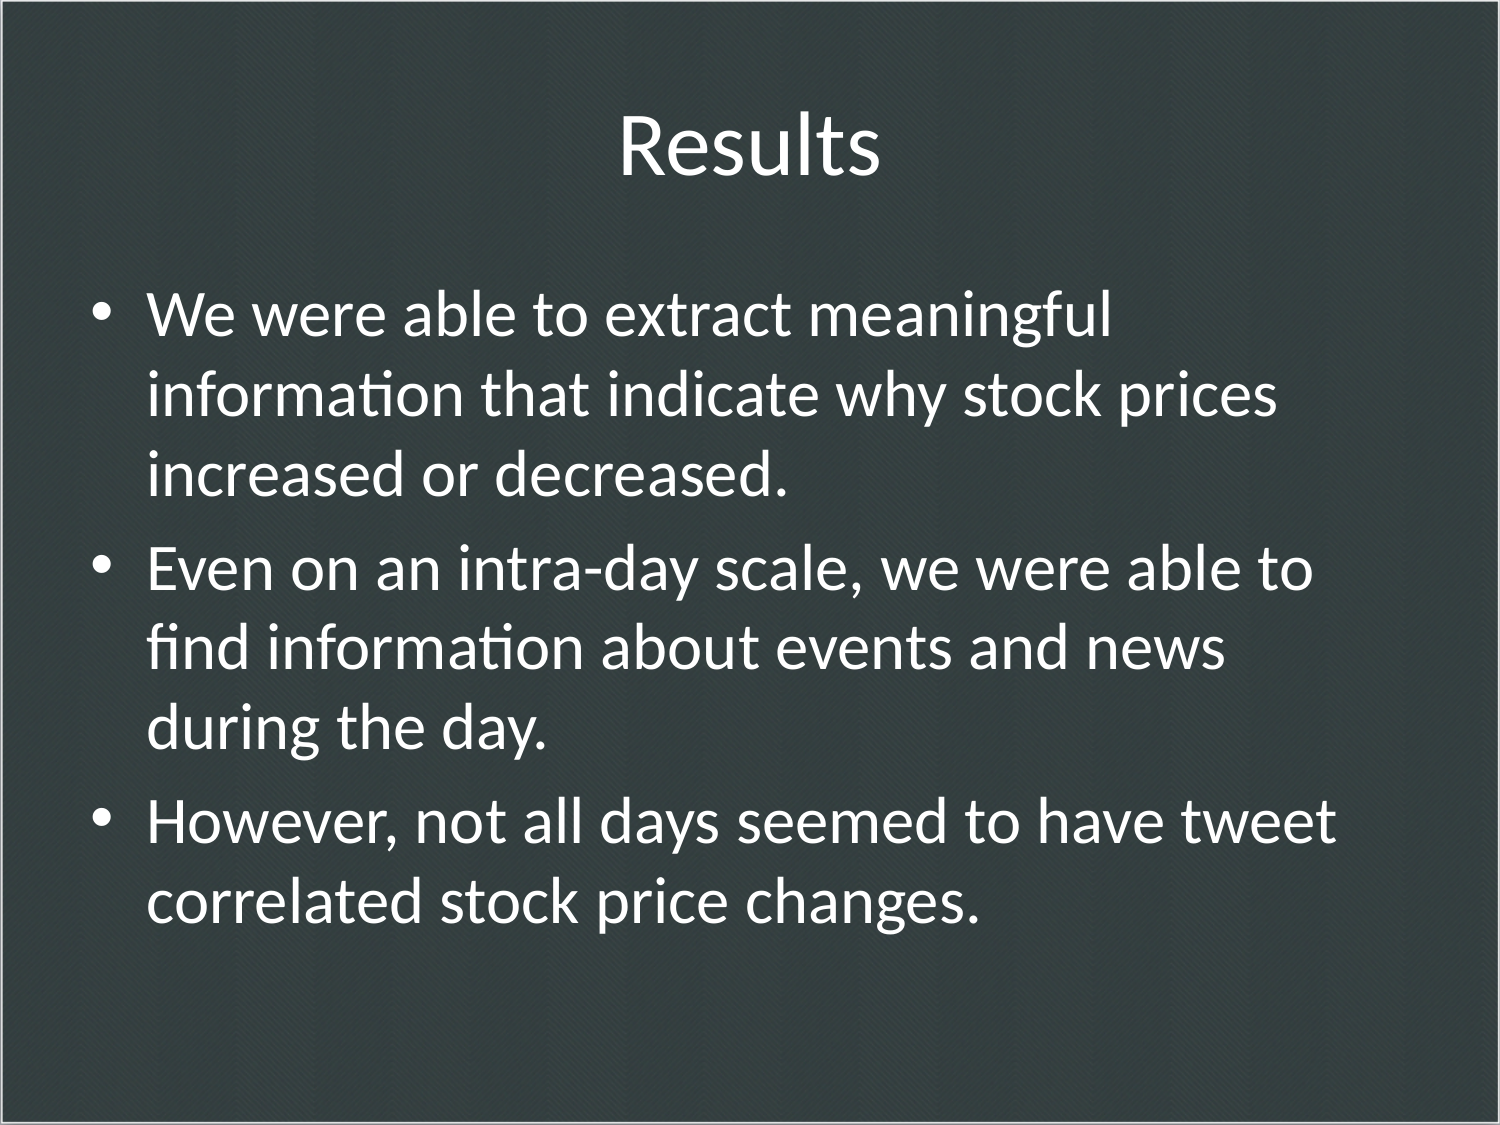

# Results
We were able to extract meaningful information that indicate why stock prices increased or decreased.
Even on an intra-day scale, we were able to find information about events and news during the day.
However, not all days seemed to have tweet correlated stock price changes.